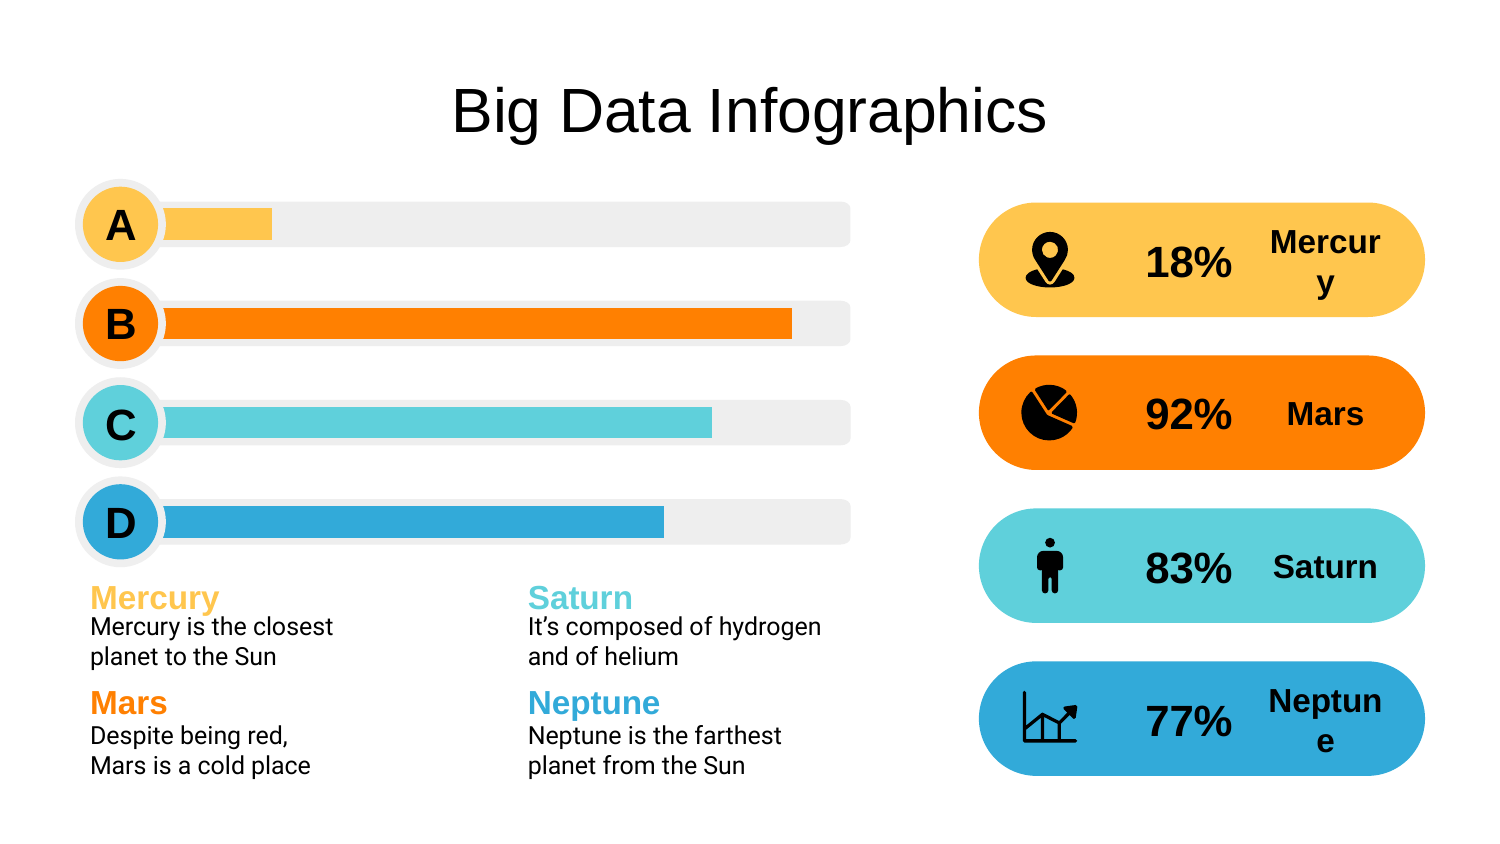

# Big Data Infographics

A

18%
Mercury

B

92%

Mars

C

D

83%
Saturn

Mercury
Saturn
Mercury is the closest planet to the Sun
It’s composed of hydrogen and of helium

Neptune
Mars
77%
Neptune

Neptune is the farthest planet from the Sun
Despite being red,
Mars is a cold place